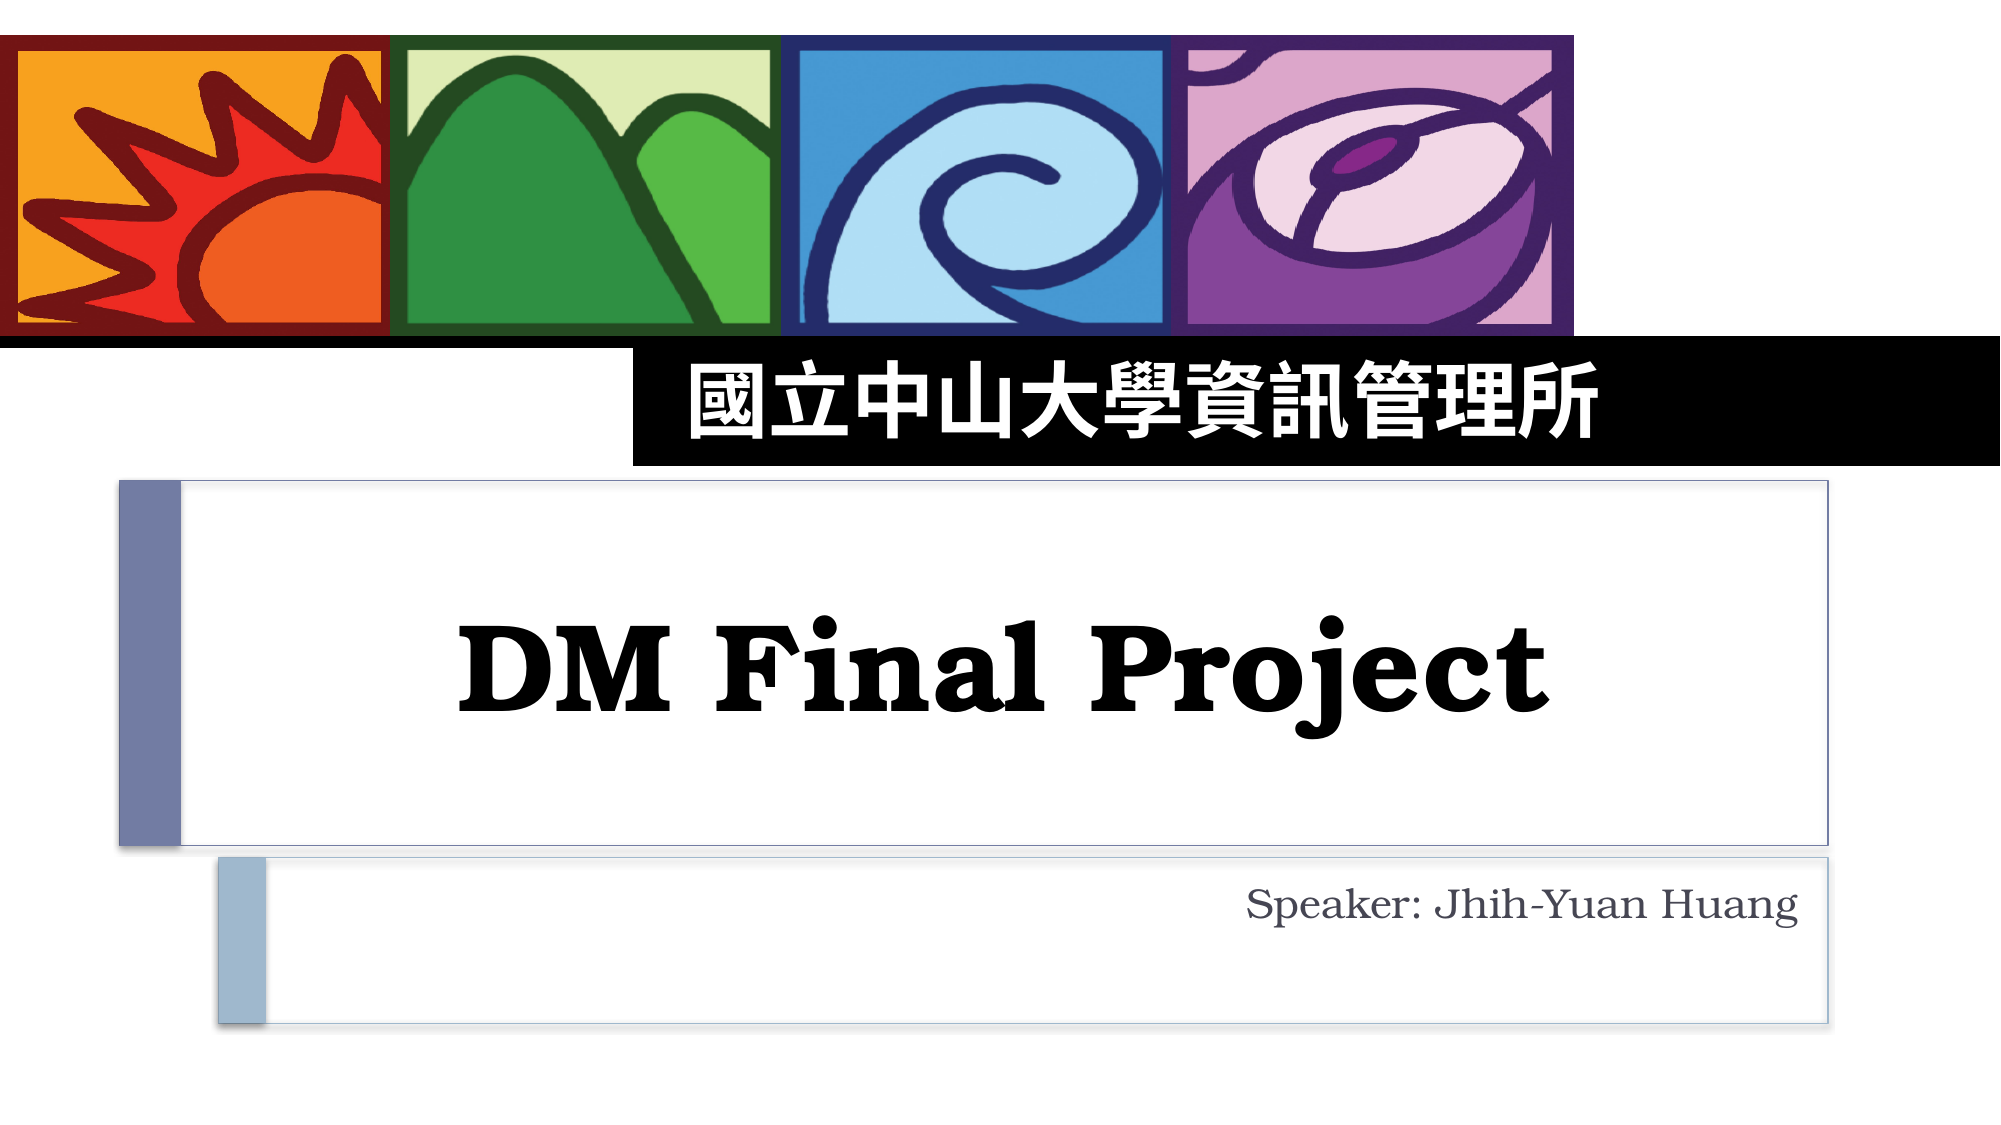

# DM Final Project
Speaker: Jhih-Yuan Huang